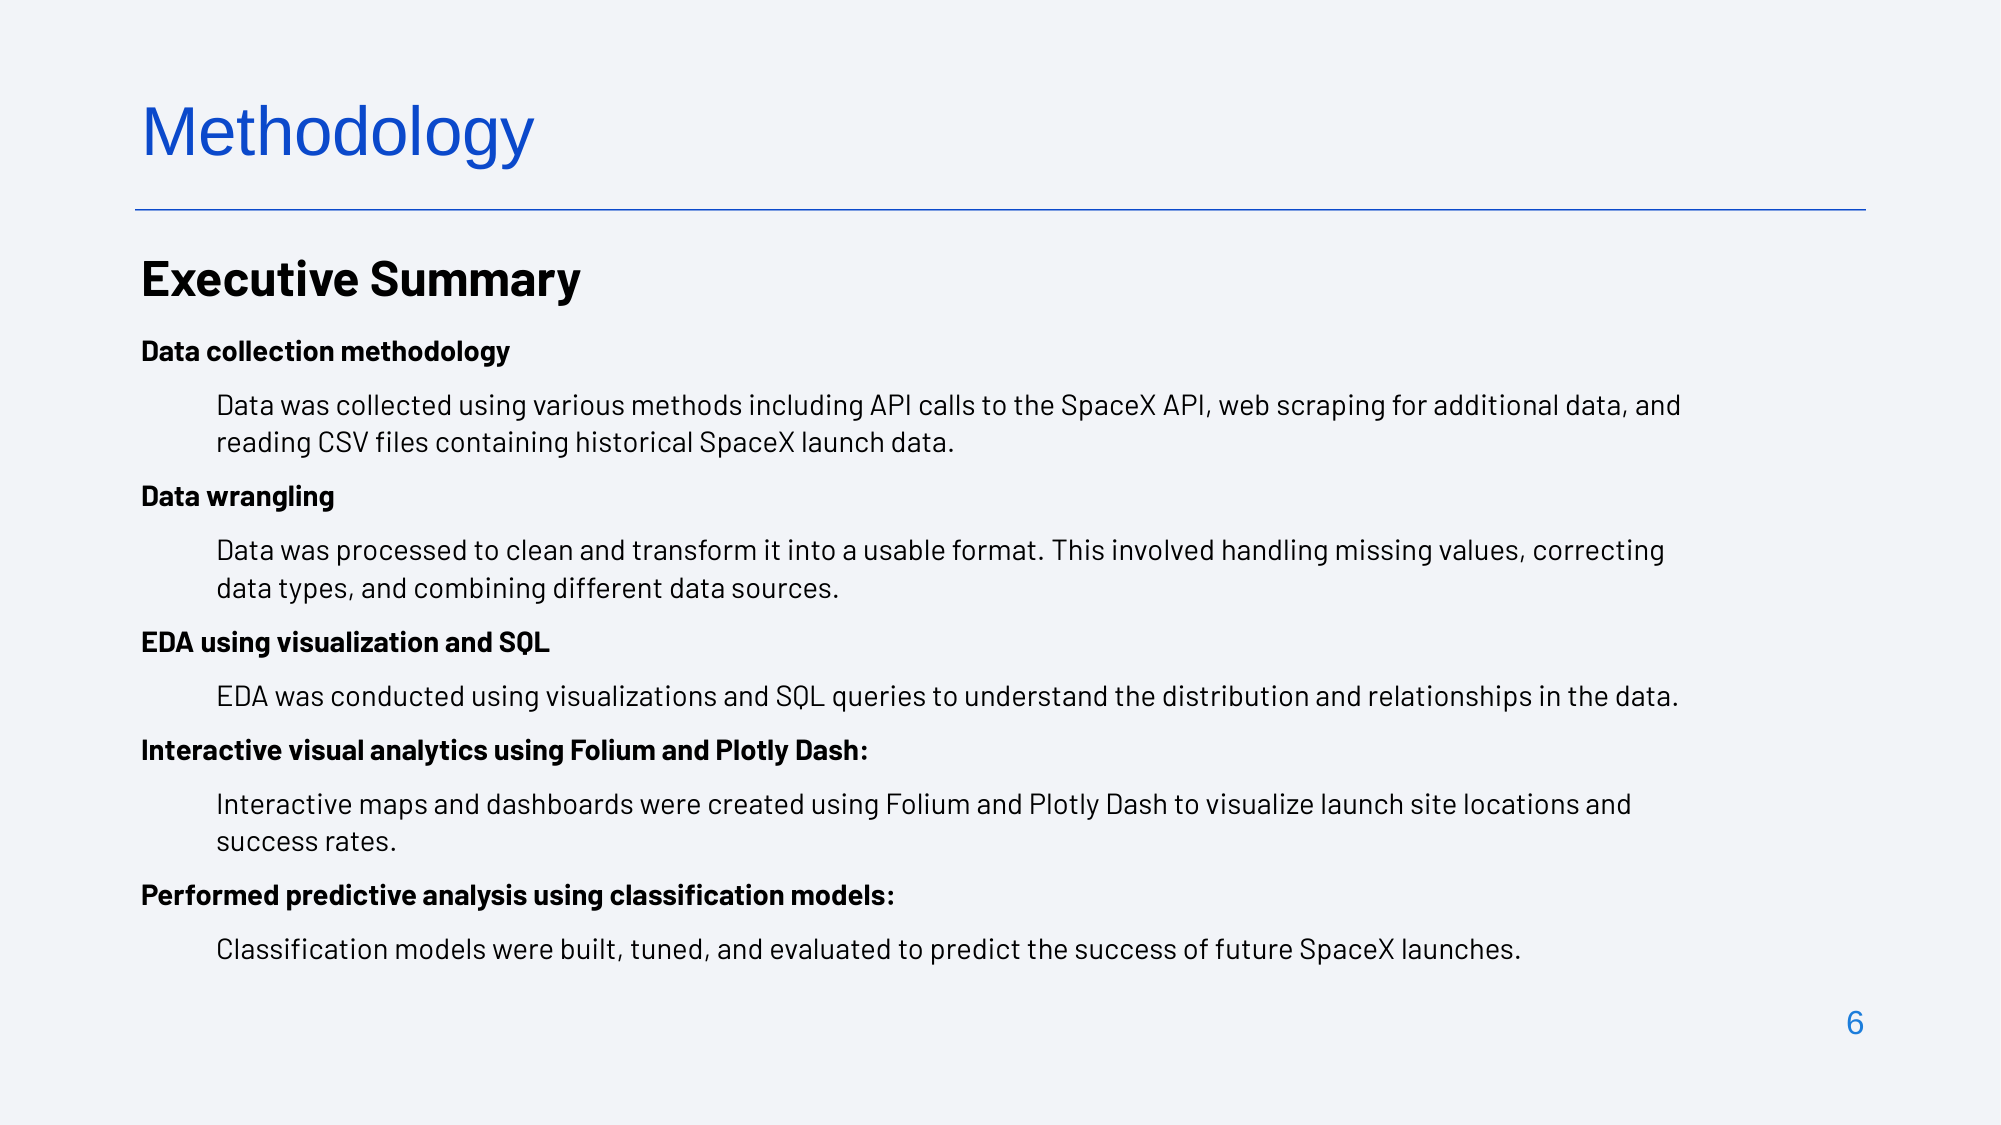

Methodology
Executive Summary
Data collection methodology
Data was collected using various methods including API calls to the SpaceX API, web scraping for additional data, and reading CSV files containing historical SpaceX launch data.
Data wrangling
Data was processed to clean and transform it into a usable format. This involved handling missing values, correcting data types, and combining different data sources.
EDA using visualization and SQL
EDA was conducted using visualizations and SQL queries to understand the distribution and relationships in the data.
Interactive visual analytics using Folium and Plotly Dash:
Interactive maps and dashboards were created using Folium and Plotly Dash to visualize launch site locations and success rates.
Performed predictive analysis using classification models:
Classification models were built, tuned, and evaluated to predict the success of future SpaceX launches.
6